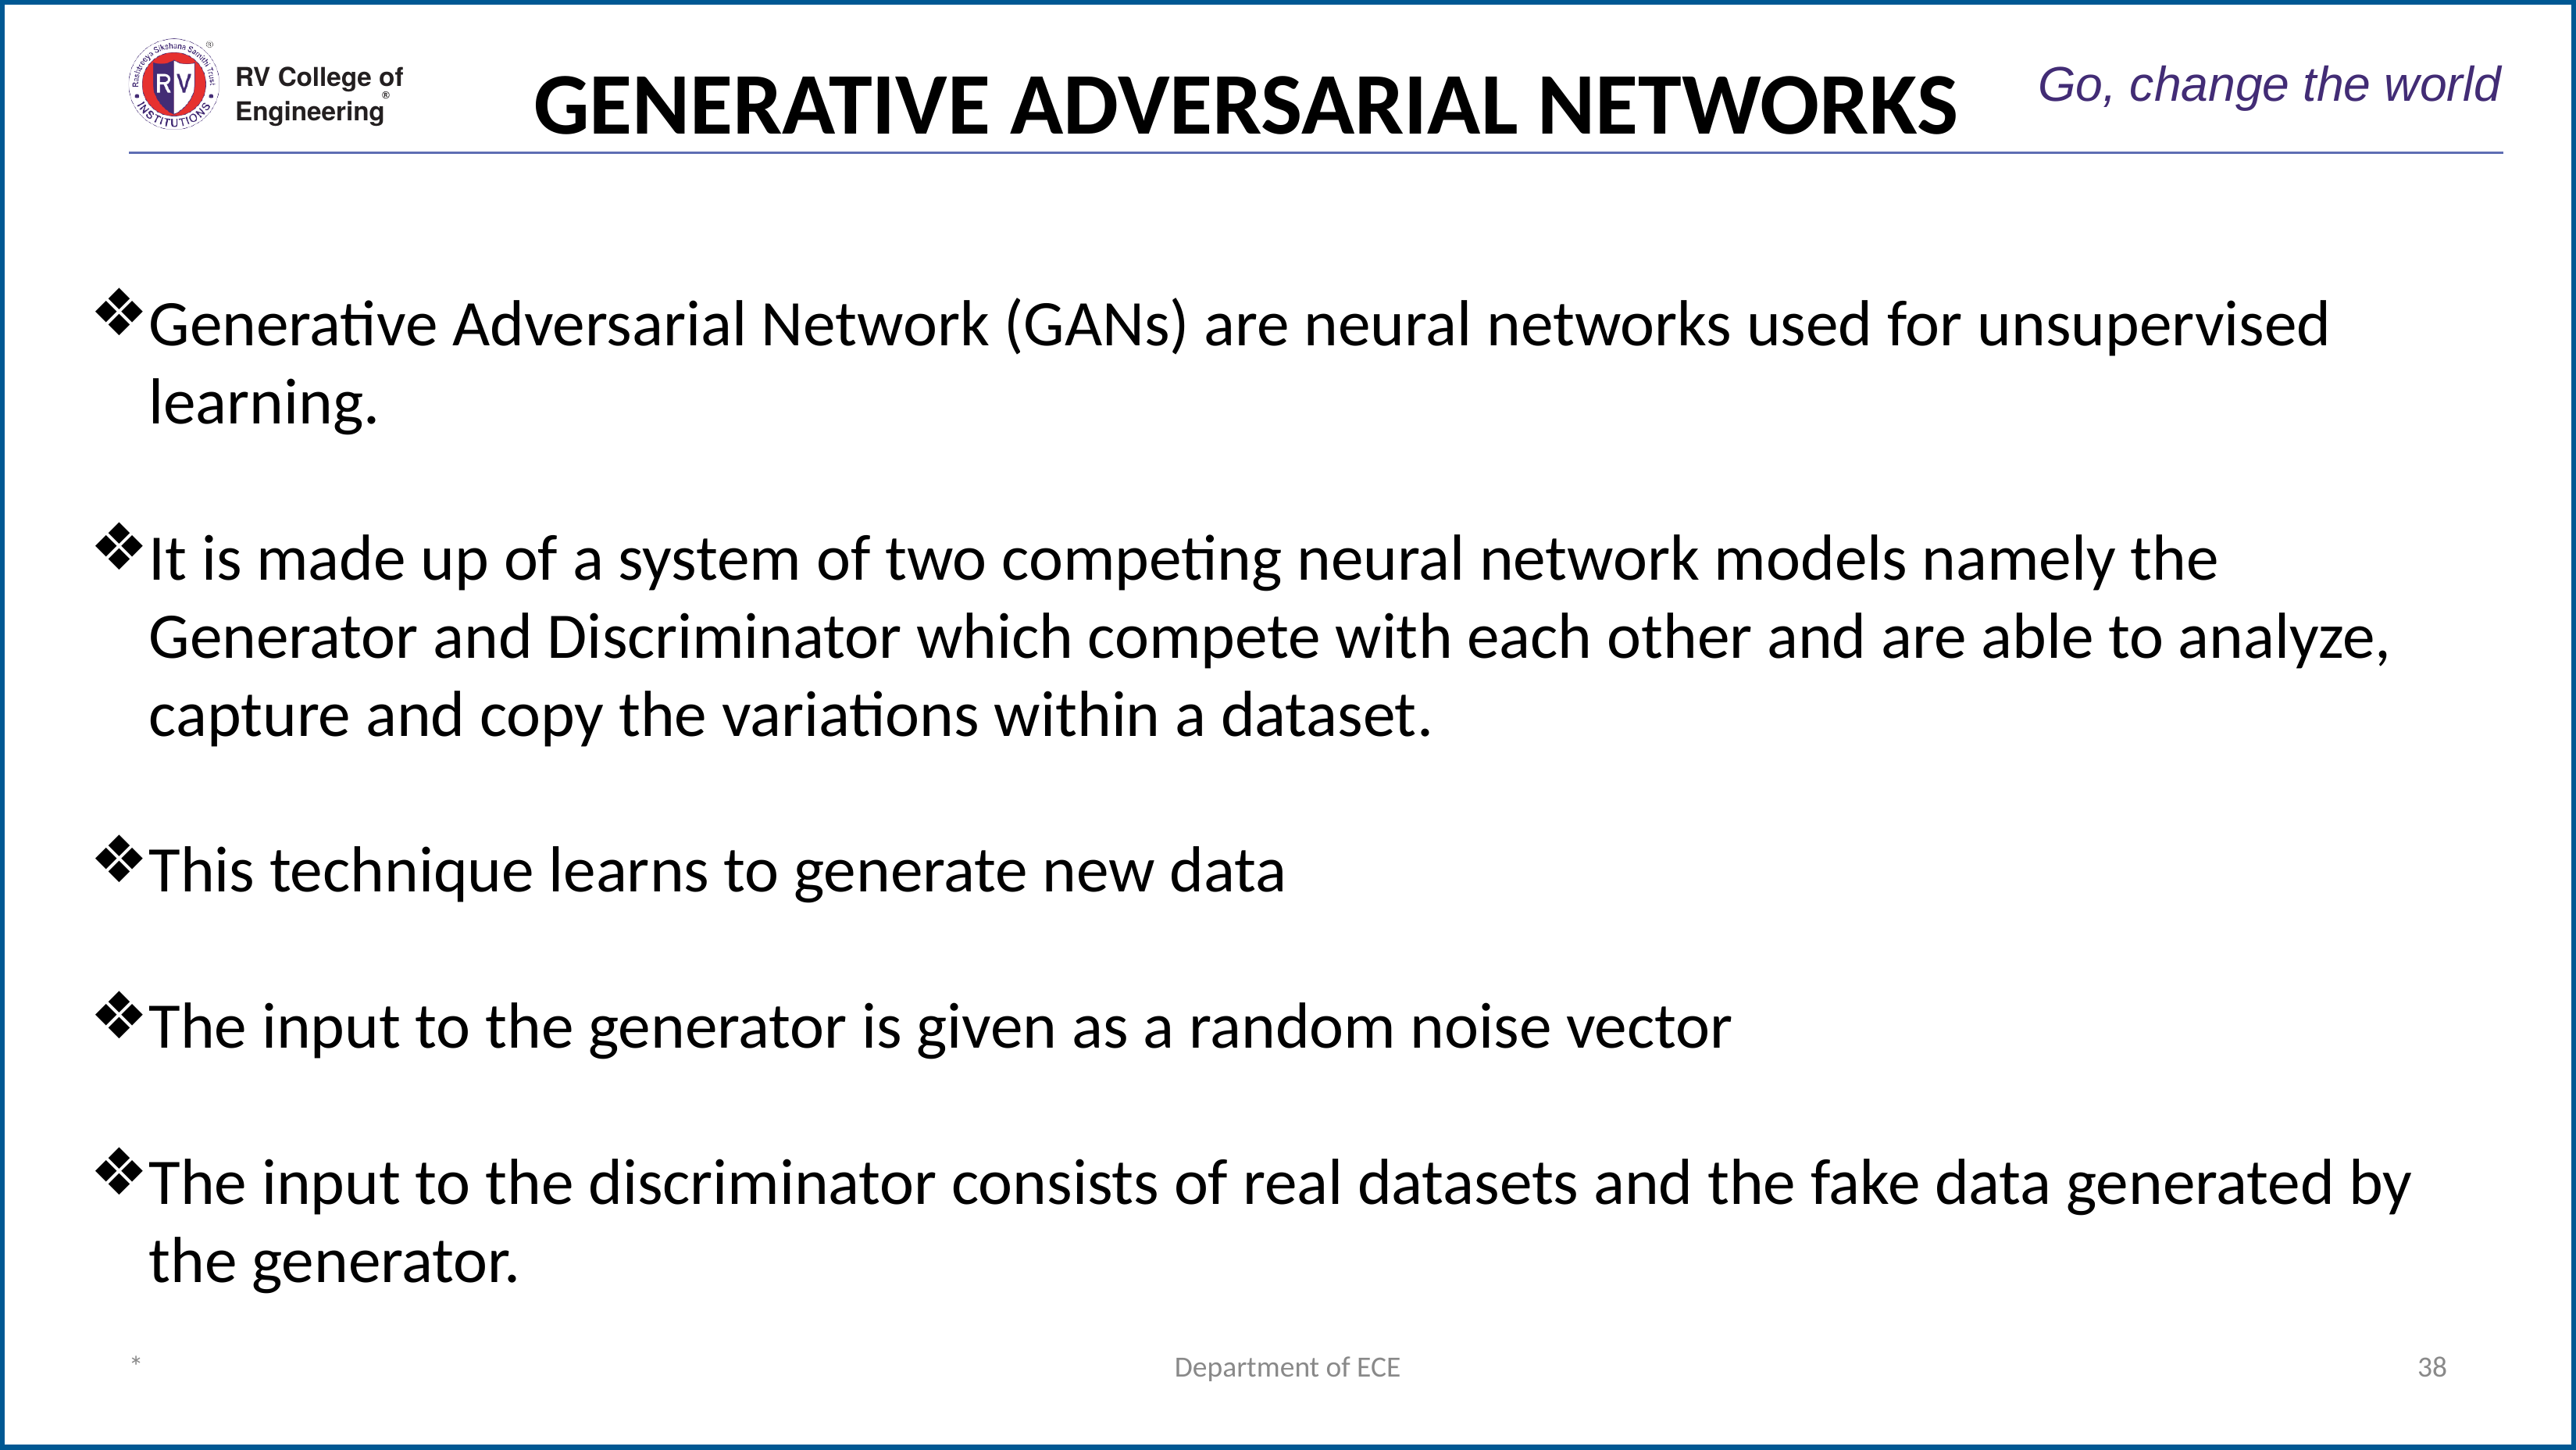

GENERATIVE ADVERSARIAL NETWORKS
# Go, change the world
RV College of
Engineering

Generative Adversarial Network (GANs) are neural networks used for unsupervised learning.

It is made up of a system of two competing neural network models namely the Generator and Discriminator which compete with each other and are able to analyze, capture and copy the variations within a dataset.

This technique learns to generate new data

The input to the generator is given as a random noise vector

The input to the discriminator consists of real datasets and the fake data generated by the generator.
*
Department of ECE
38